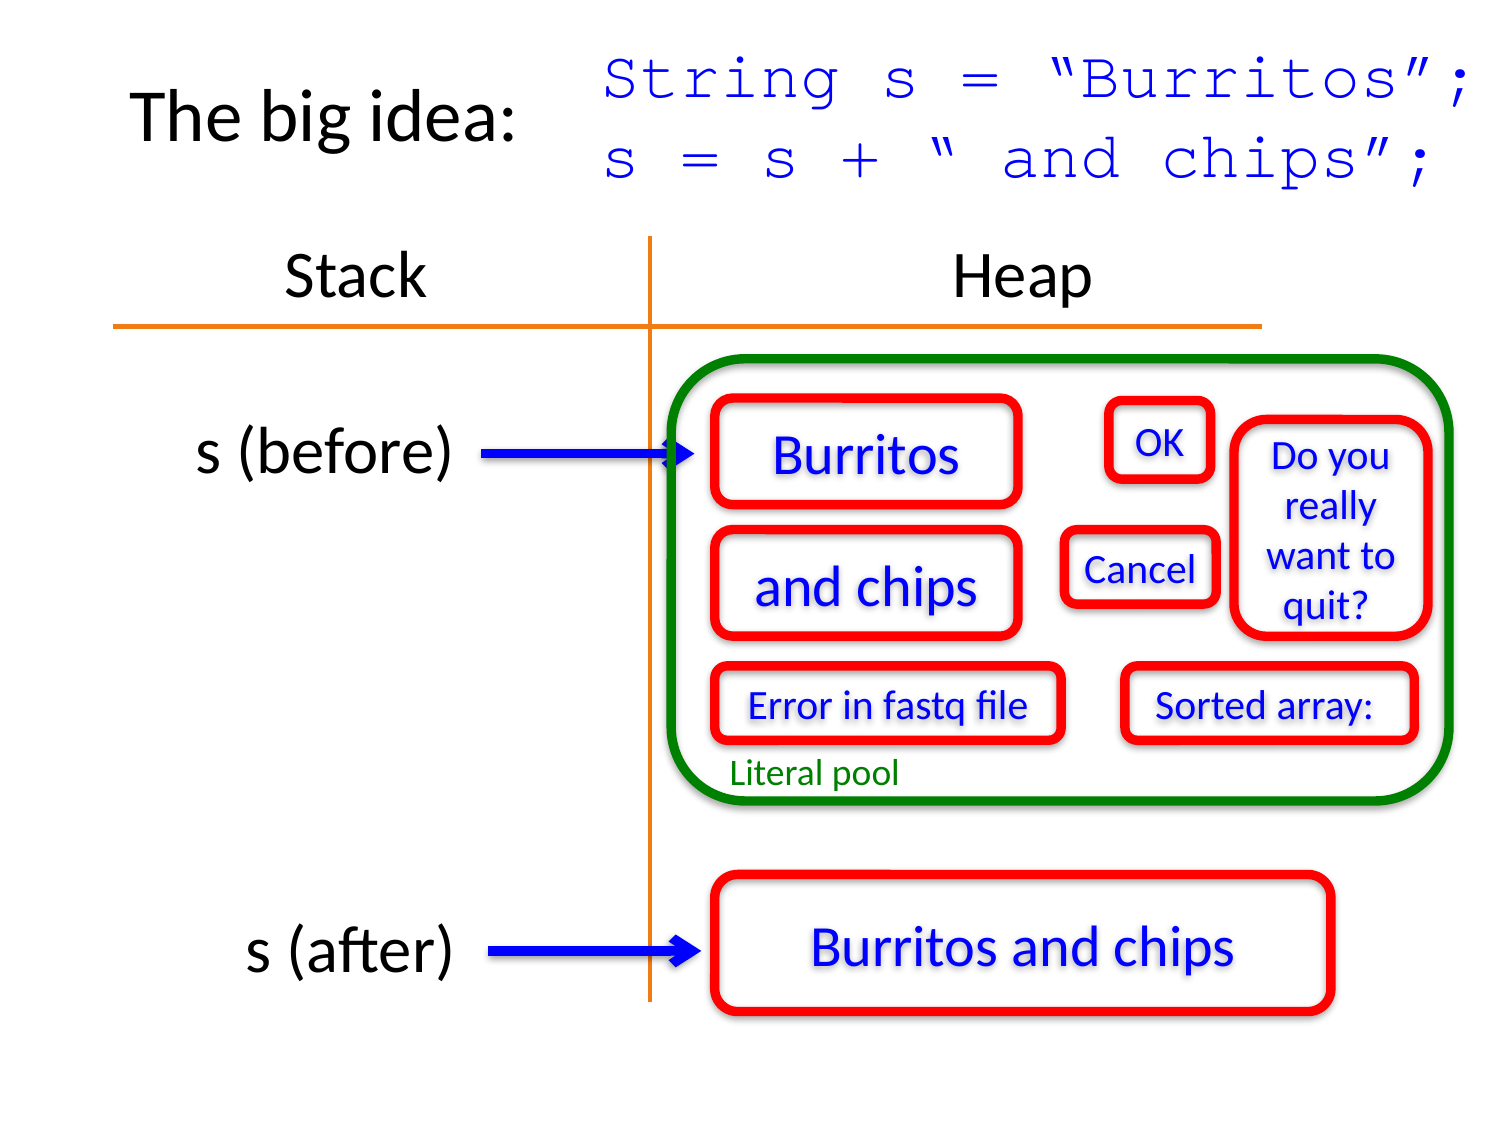

String s = “Burritos”;
s = s + “ and chips”;
The big idea:
Stack                                   Heap

Literal pool
Burritos
s (before)
OK
Do you really want to quit?
and chips
Cancel
Error in fastq file
Sorted array:
Burritos and chips
s (after)